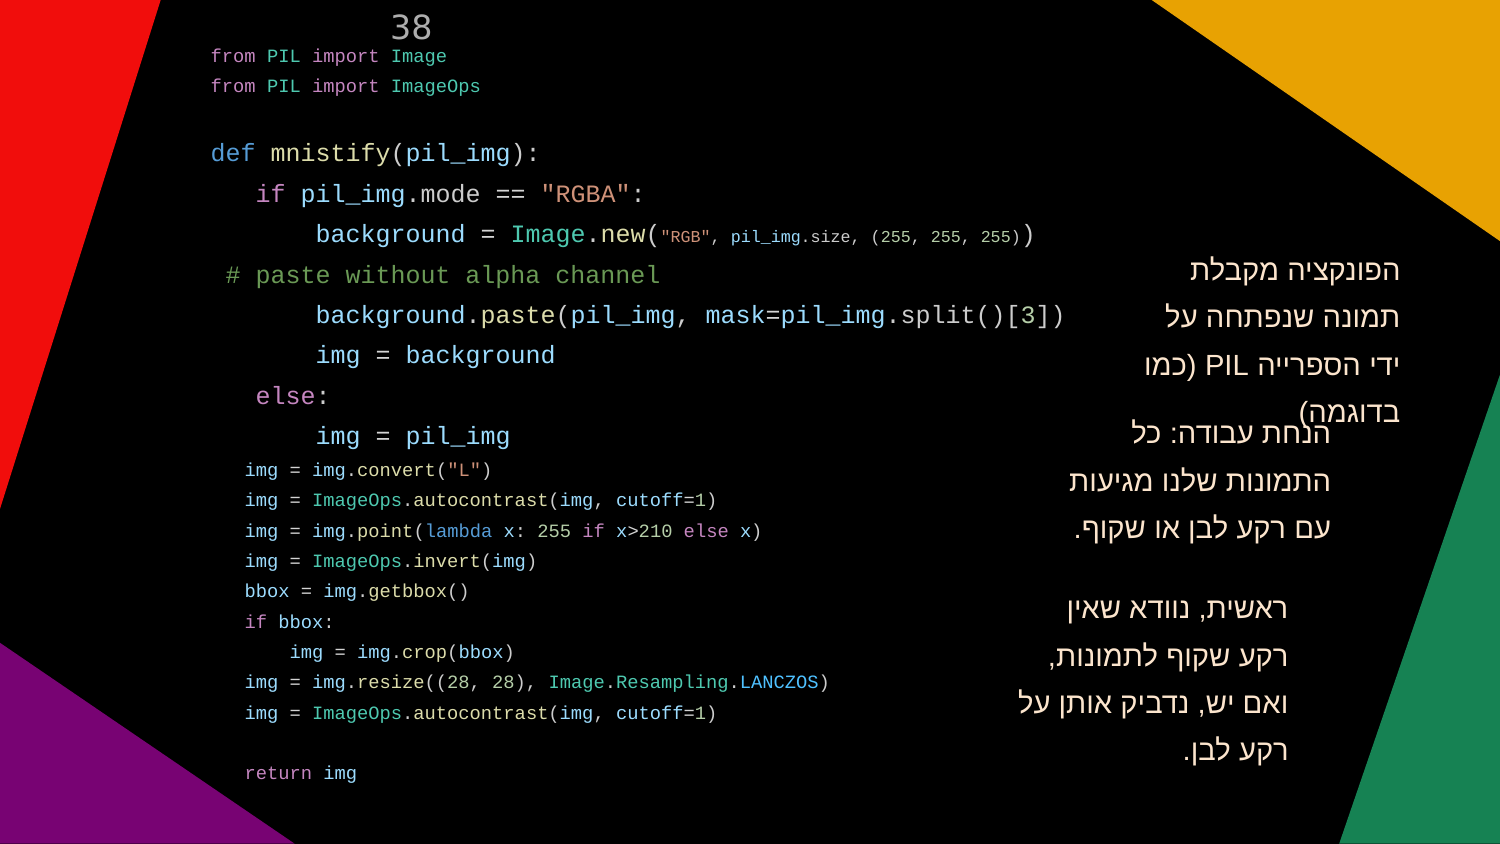

38
from PIL import Image
from PIL import ImageOps

def mnistify(pil_img):
   if pil_img.mode == "RGBA":
       background = Image.new("RGB", pil_img.size, (255, 255, 255))
 # paste without alpha channel
       background.paste(pil_img, mask=pil_img.split()[3])
       img = background
   else:
       img = pil_img
   img = img.convert("L")
   img = ImageOps.autocontrast(img, cutoff=1)
   img = img.point(lambda x: 255 if x>210 else x)
   img = ImageOps.invert(img)
   bbox = img.getbbox()
   if bbox:
       img = img.crop(bbox)
   img = img.resize((28, 28), Image.Resampling.LANCZOS)
   img = ImageOps.autocontrast(img, cutoff=1)

   return img

הפונקציה מקבלת תמונה שנפתחה על ידי הספרייה PIL (כמו בדוגמה)
הנחת עבודה: כל התמונות שלנו מגיעות עם רקע לבן או שקוף.
ראשית, נוודא שאין רקע שקוף לתמונות, ואם יש, נדביק אותן על רקע לבן.